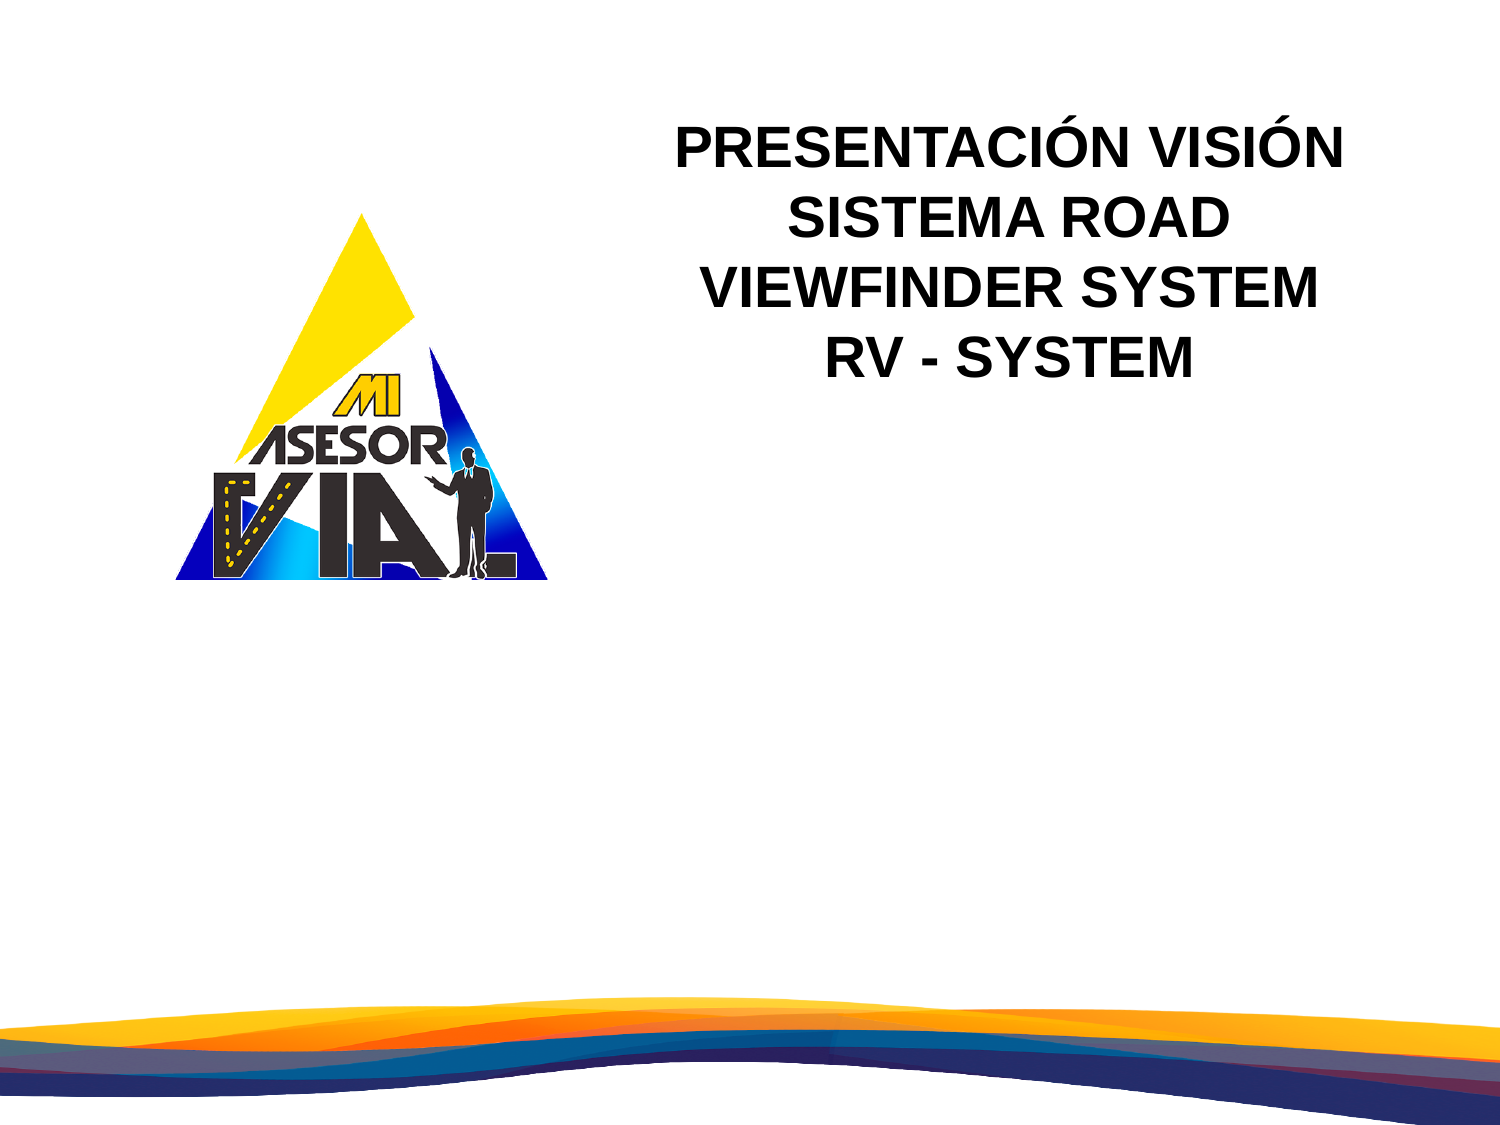

PRESENTACIÓN VISIÓN SISTEMA ROAD VIEWFINDER SYSTEM
RV - SYSTEM